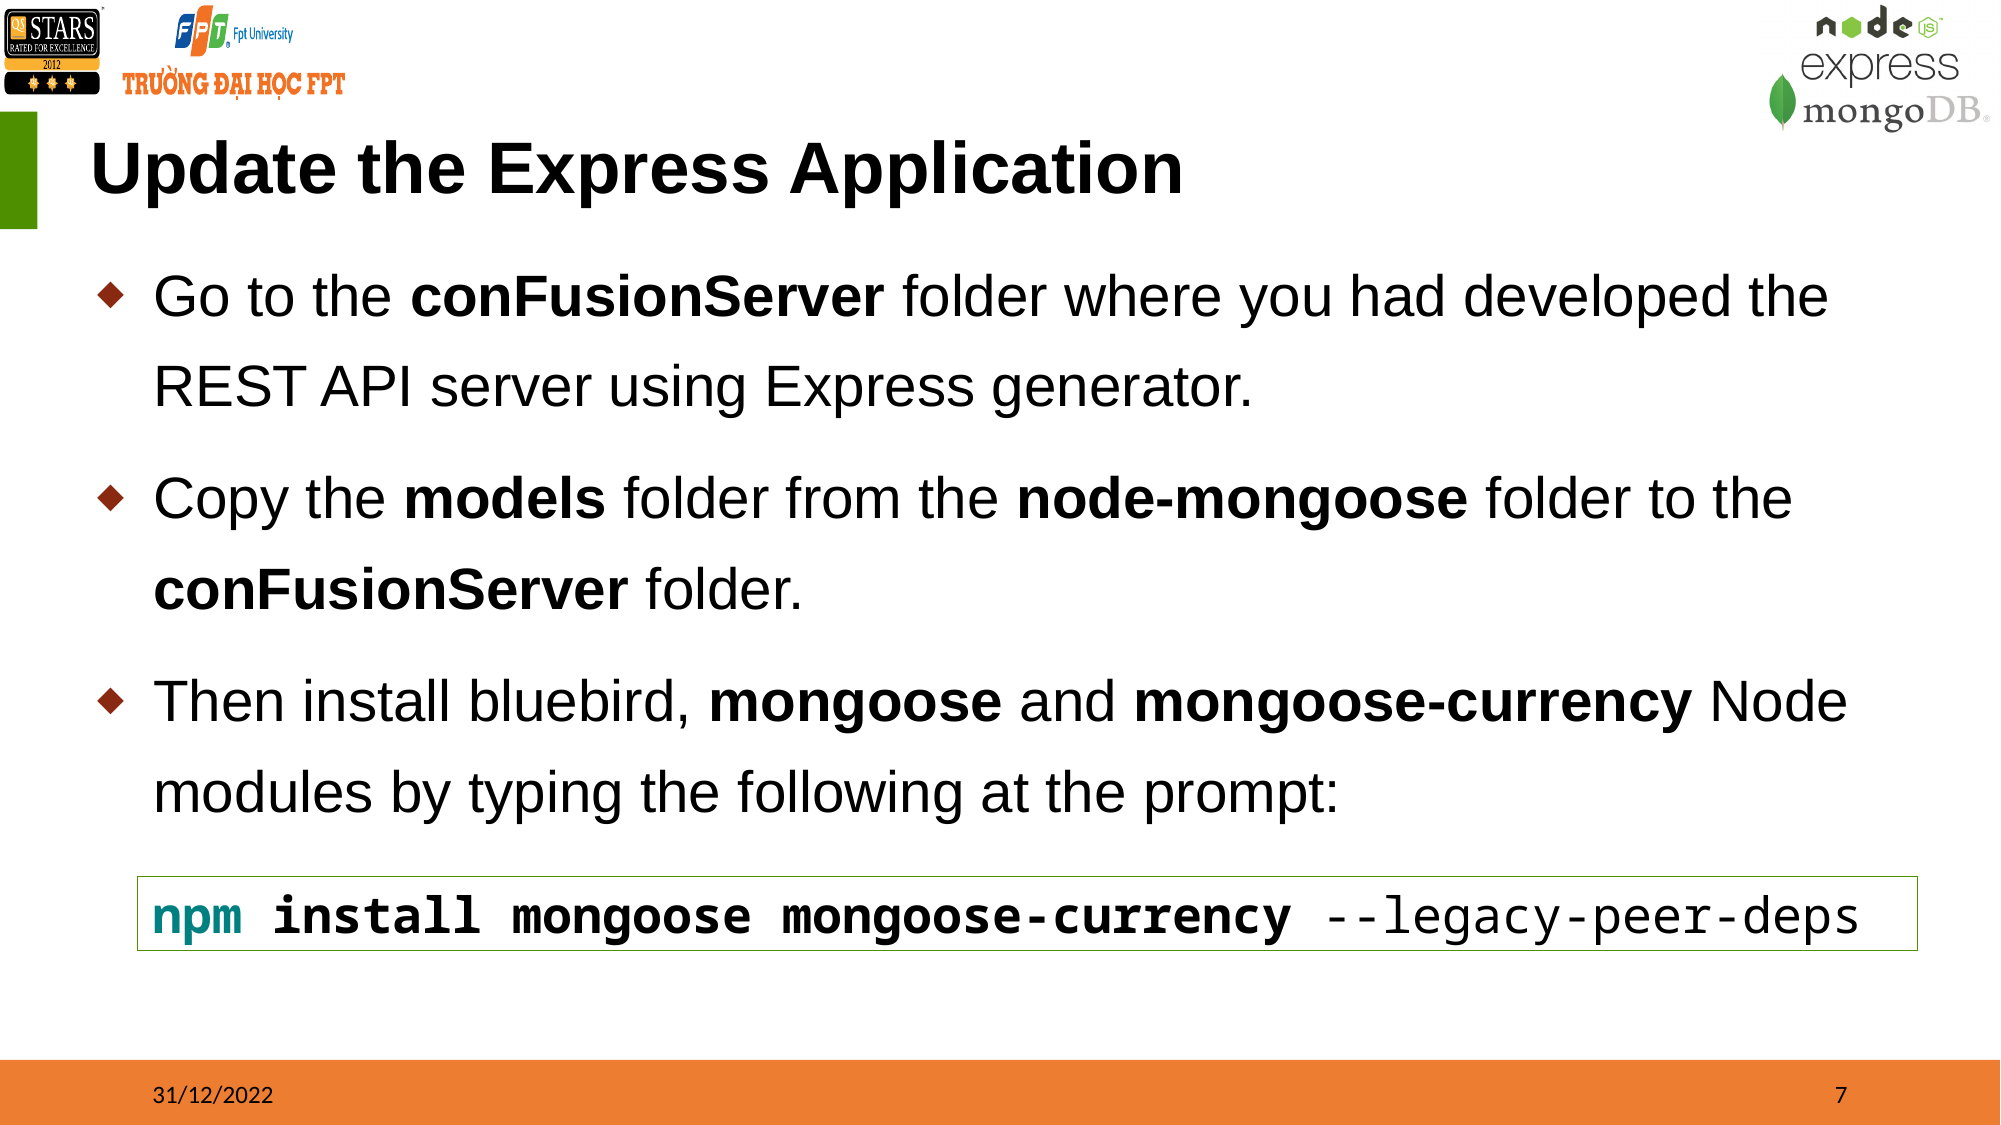

# Update the Express Application
Go to the conFusionServer folder where you had developed the REST API server using Express generator.
Copy the models folder from the node-mongoose folder to the conFusionServer folder.
Then install bluebird, mongoose and mongoose-currency Node modules by typing the following at the prompt:
npm install mongoose mongoose-currency --legacy-peer-deps
31/12/2022
7